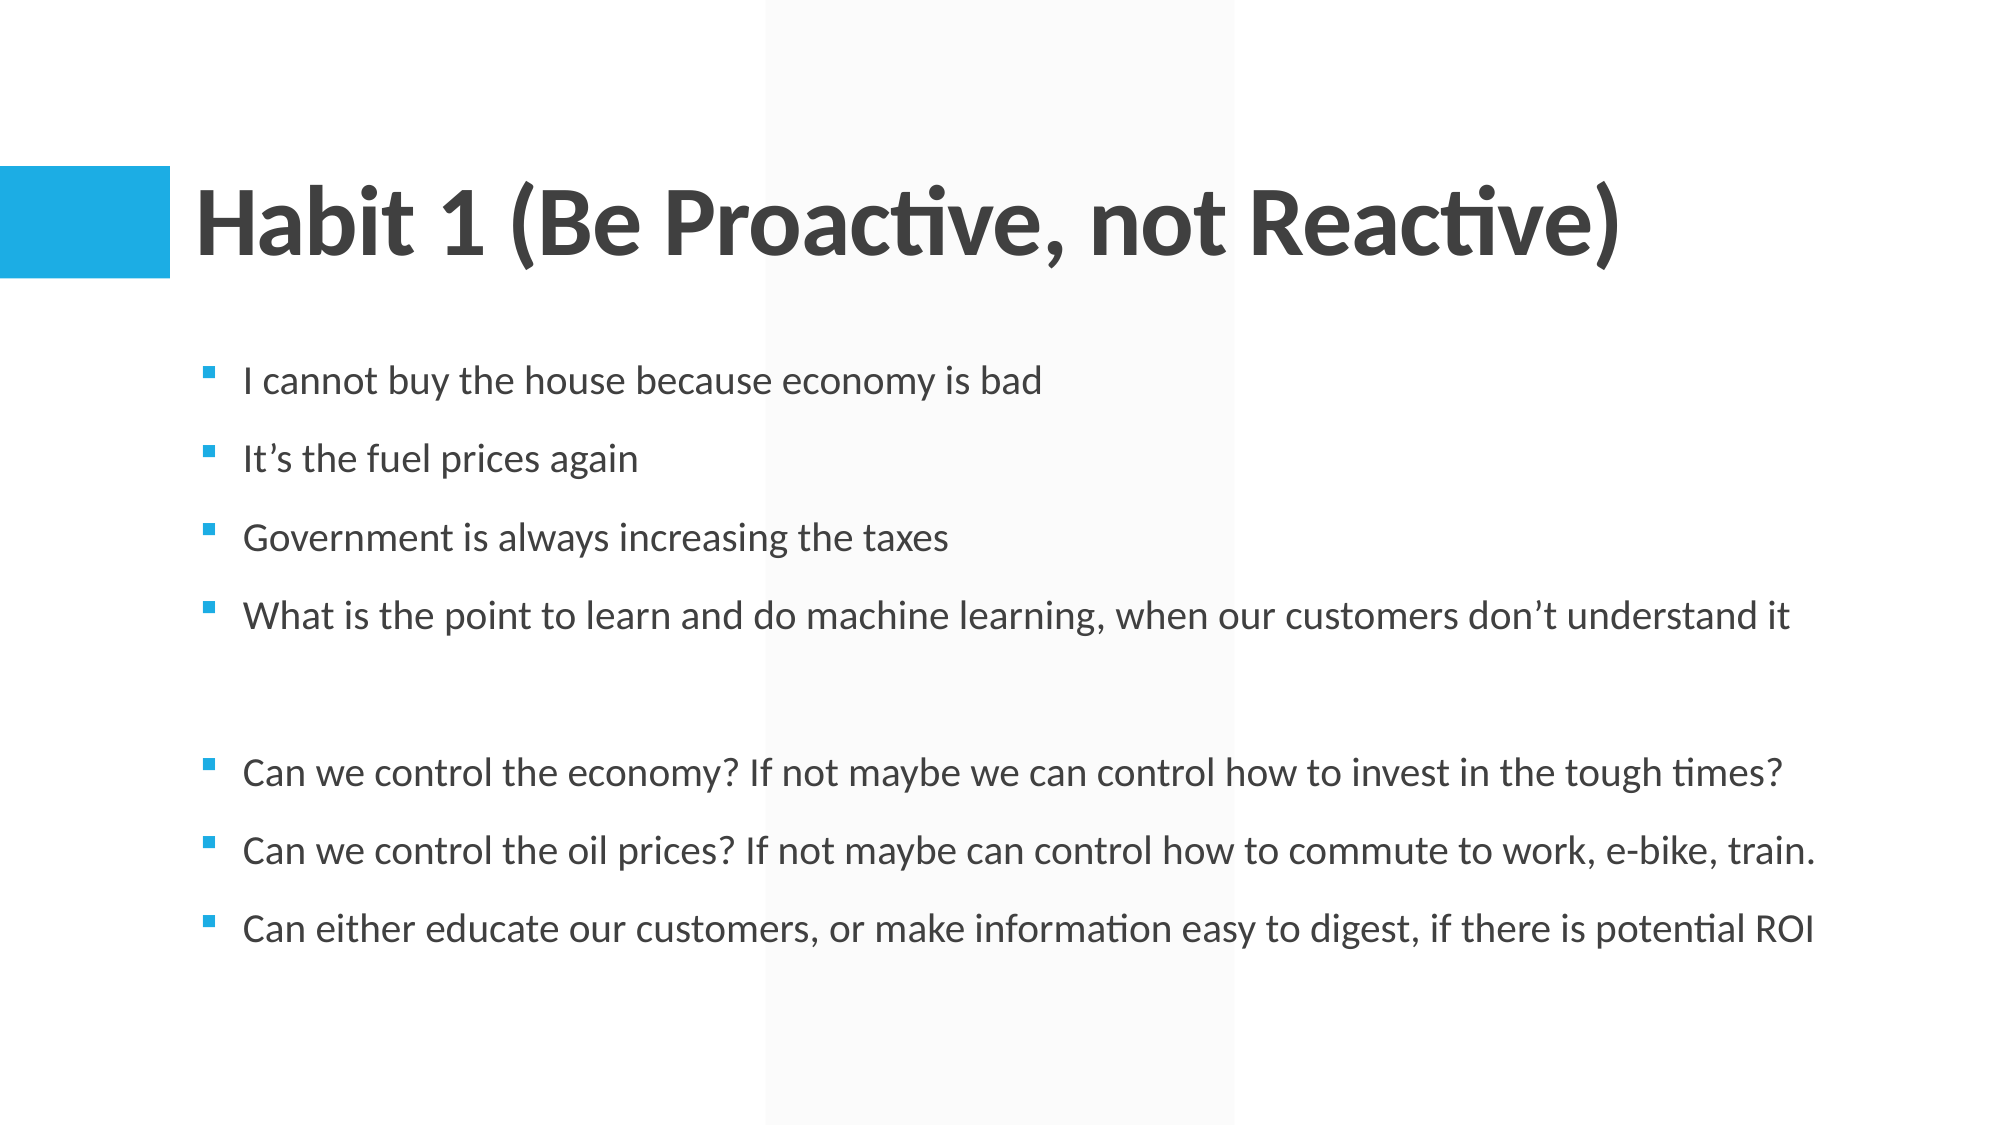

# Habit 1 (Be Proactive, not Reactive)
I cannot buy the house because economy is bad
It’s the fuel prices again
Government is always increasing the taxes
What is the point to learn and do machine learning, when our customers don’t understand it

Can we control the economy? If not maybe we can control how to invest in the tough times?
Can we control the oil prices? If not maybe can control how to commute to work, e-bike, train.
Can either educate our customers, or make information easy to digest, if there is potential ROI